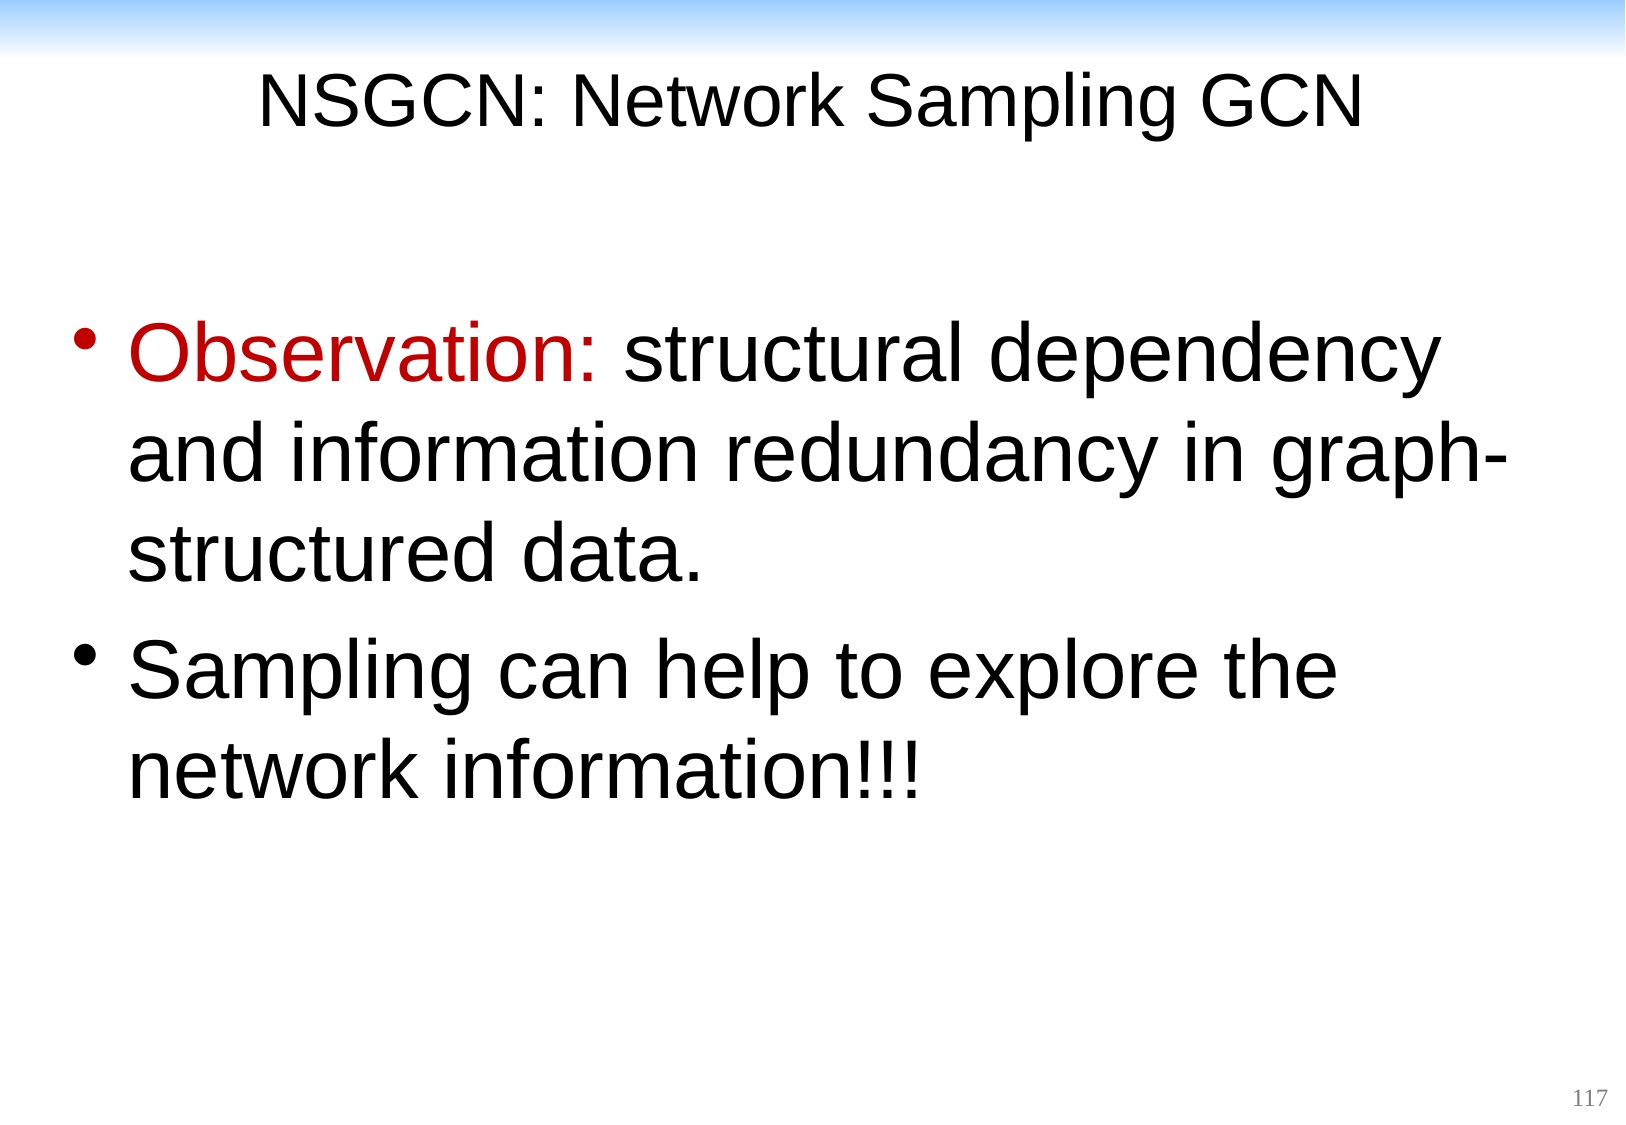

# NSGCN: Network Sampling GCN
Observation: structural dependency and information redundancy in graph-structured data.
Sampling can help to explore the network information!!!